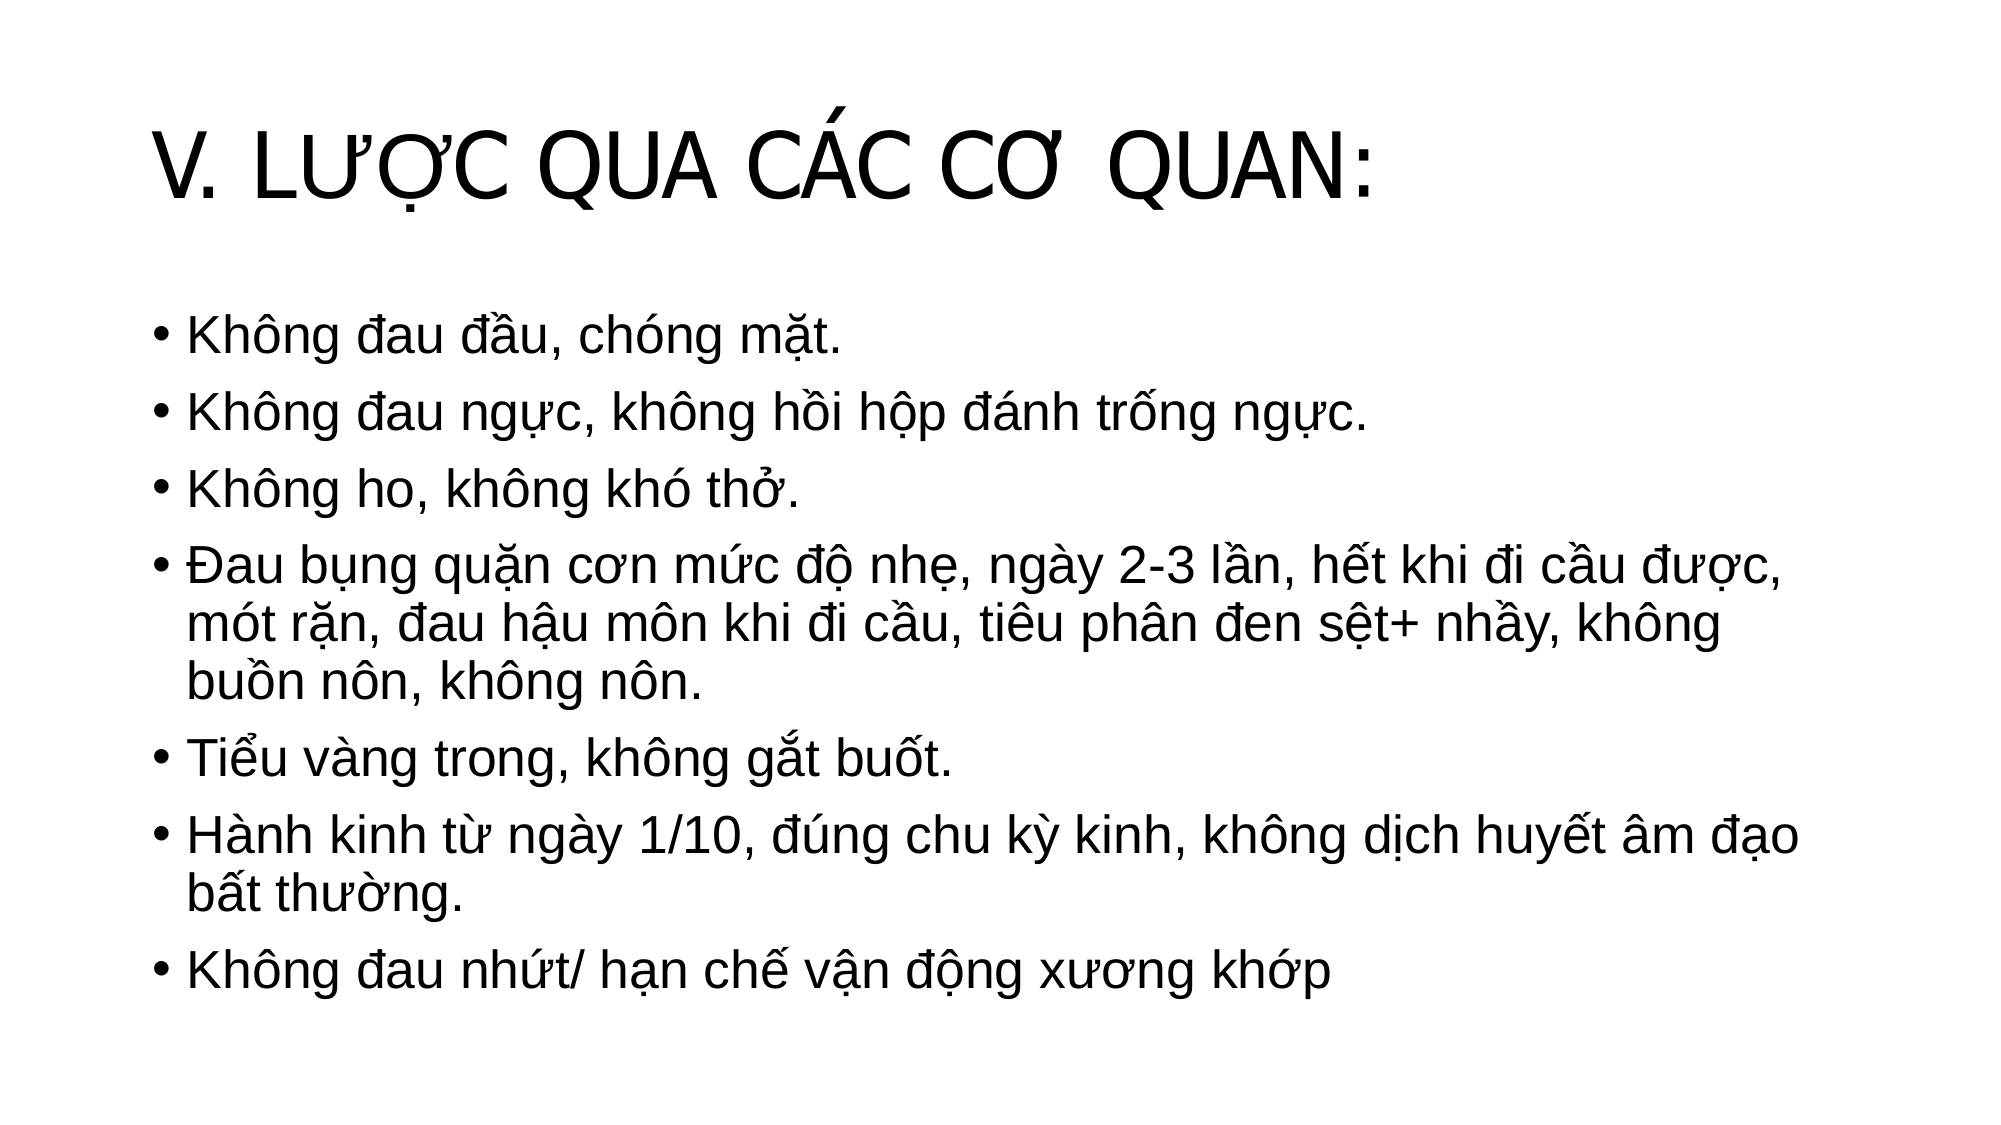

# V. LƯỢC QUA CÁC CƠ QUAN:
Không đau đầu, chóng mặt.
Không đau ngực, không hồi hộp đánh trống ngực.
Không ho, không khó thở.
Đau bụng quặn cơn mức độ nhẹ, ngày 2-3 lần, hết khi đi cầu được, mót rặn, đau hậu môn khi đi cầu, tiêu phân đen sệt+ nhầy, không buồn nôn, không nôn.
Tiểu vàng trong, không gắt buốt.
Hành kinh từ ngày 1/10, đúng chu kỳ kinh, không dịch huyết âm đạo bất thường.
Không đau nhứt/ hạn chế vận động xương khớp